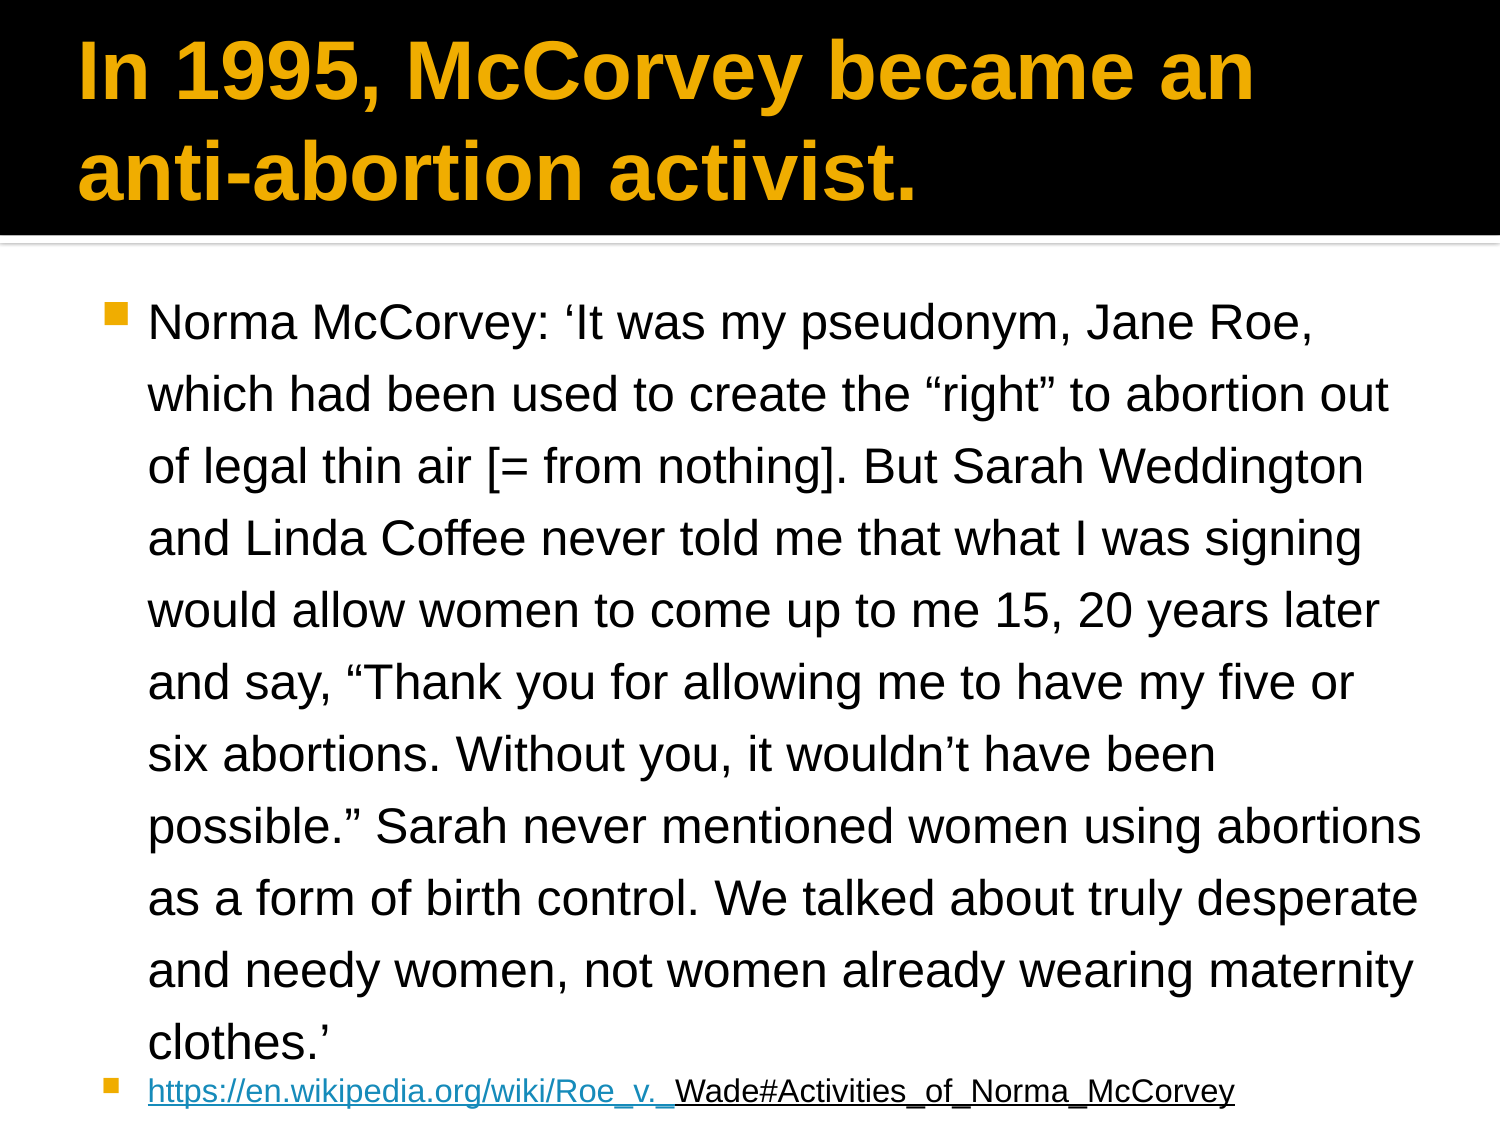

# In 1995, McCorvey became an anti-abortion activist.
Norma McCorvey: ‘It was my pseudonym, Jane Roe, which had been used to create the “right” to abortion out of legal thin air [= from nothing]. But Sarah Weddington and Linda Coffee never told me that what I was signing would allow women to come up to me 15, 20 years later and say, “Thank you for allowing me to have my five or six abortions. Without you, it wouldn’t have been possible.” Sarah never mentioned women using abortions as a form of birth control. We talked about truly desperate and needy women, not women already wearing maternity clothes.’
https://en.wikipedia.org/wiki/Roe_v._Wade#Activities_of_Norma_McCorvey